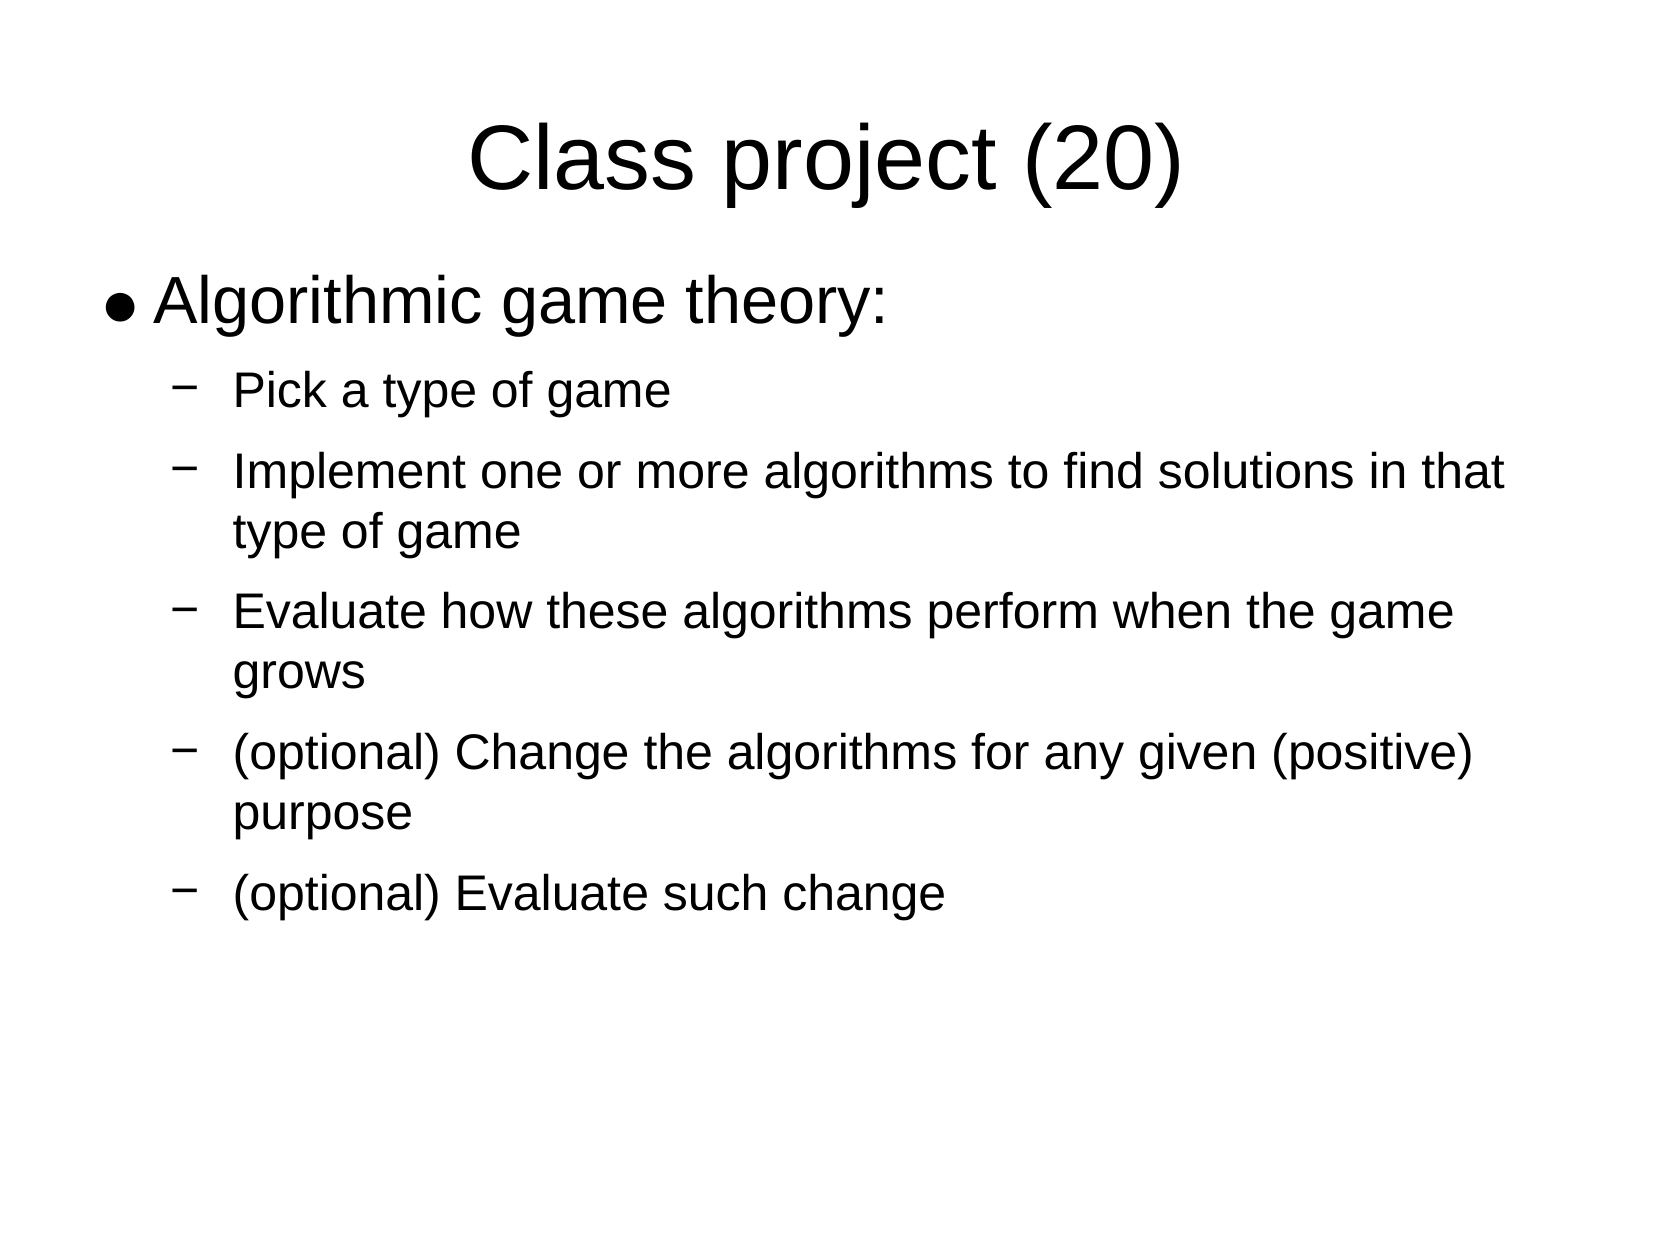

Class project (20)
Algorithmic game theory:
Pick a type of game
Implement one or more algorithms to find solutions in that type of game
Evaluate how these algorithms perform when the game grows
(optional) Change the algorithms for any given (positive) purpose
(optional) Evaluate such change